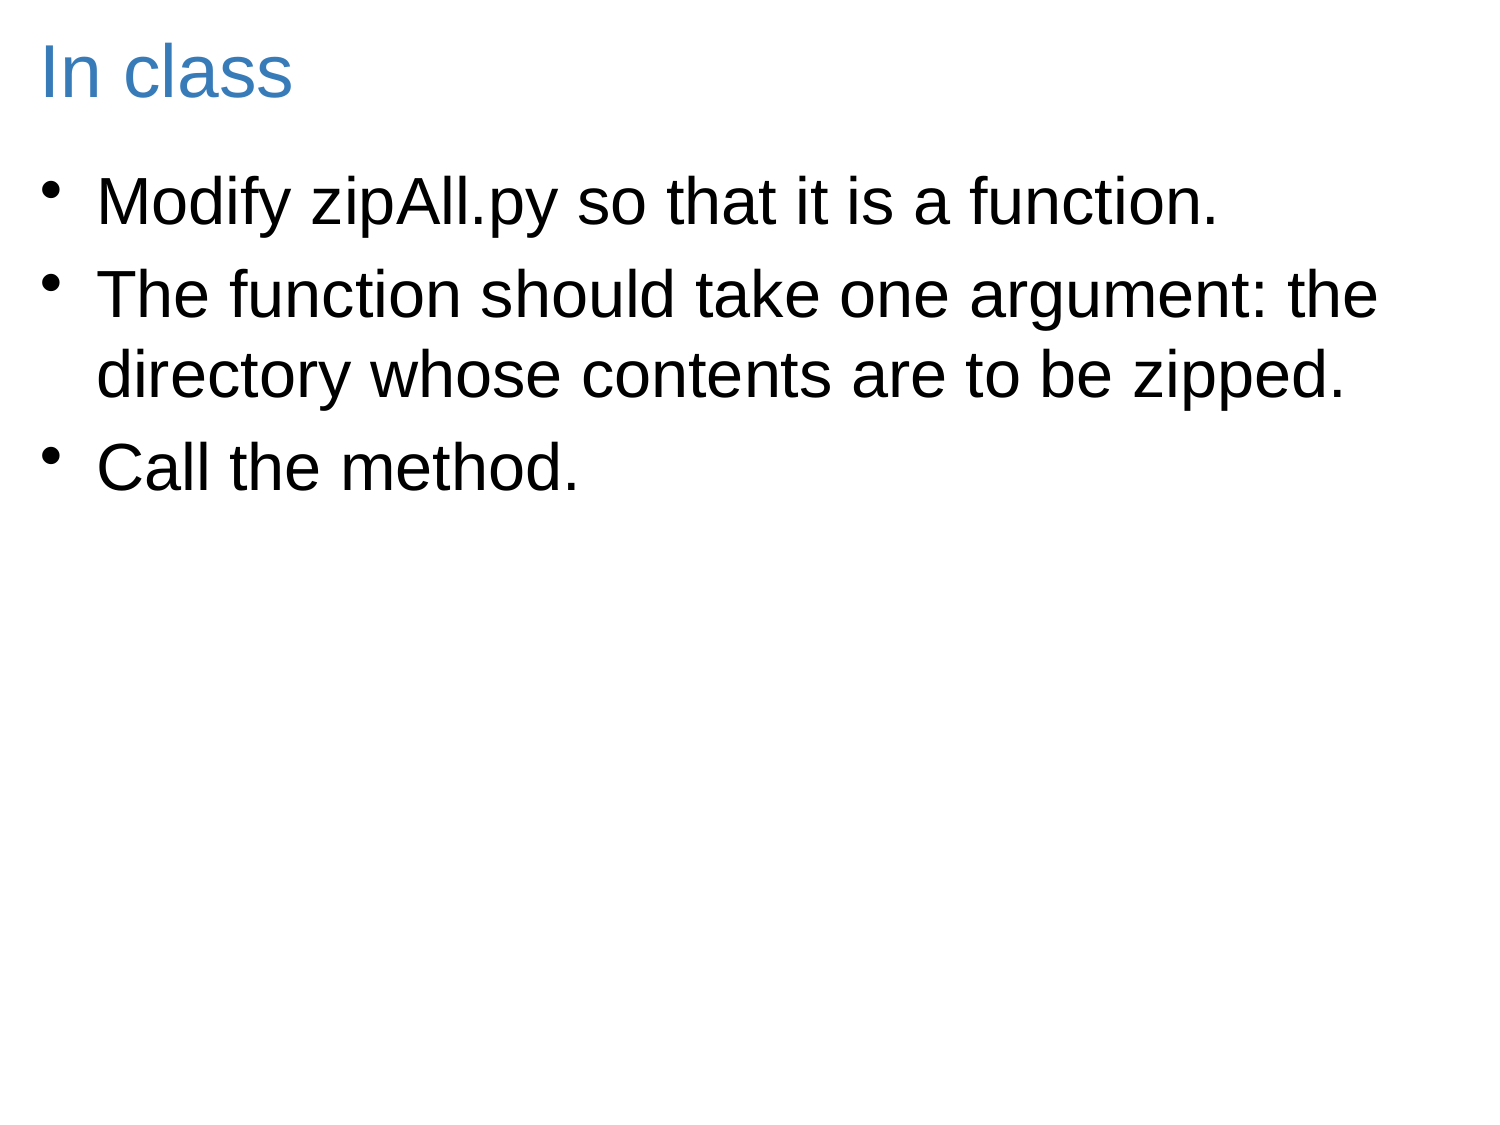

# In class
Modify zipAll.py so that it is a function.
The function should take one argument: the directory whose contents are to be zipped.
Call the method.